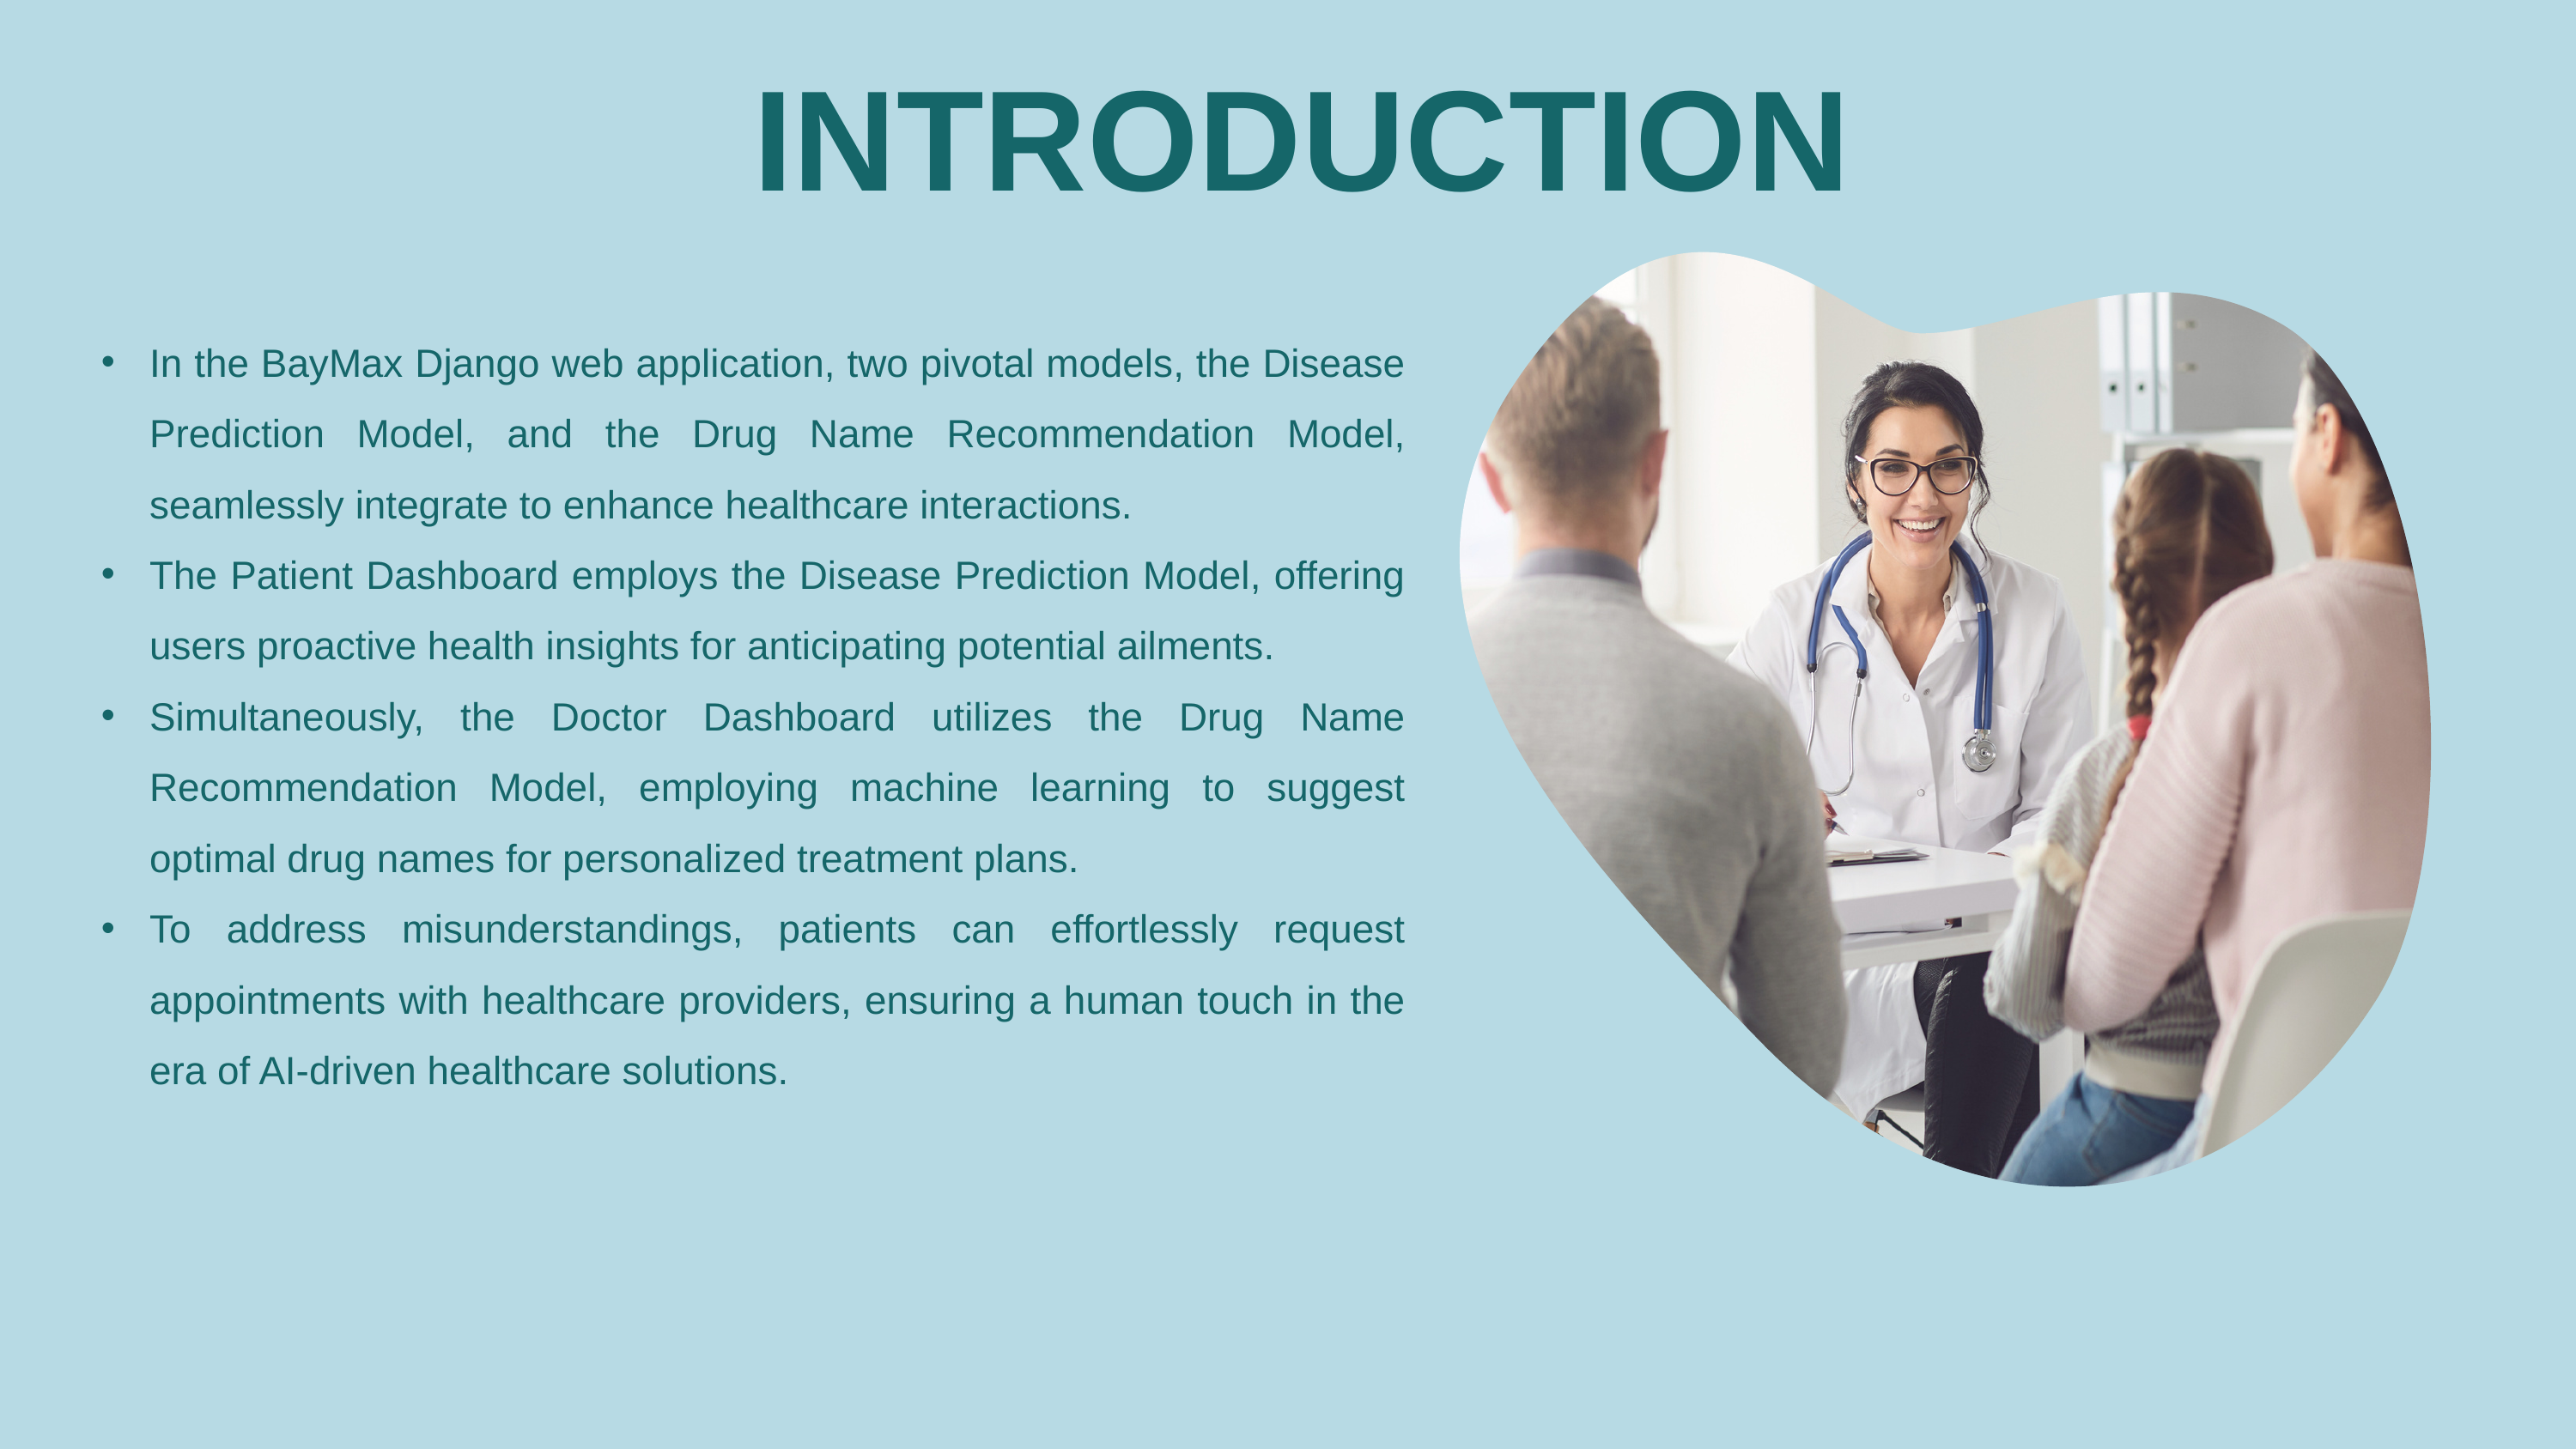

INTRODUCTION

In the BayMax Django web application, two pivotal models, the Disease Prediction Model, and the Drug Name Recommendation Model, seamlessly integrate to enhance healthcare interactions.
The Patient Dashboard employs the Disease Prediction Model, offering users proactive health insights for anticipating potential ailments.
Simultaneously, the Doctor Dashboard utilizes the Drug Name Recommendation Model, employing machine learning to suggest optimal drug names for personalized treatment plans.
To address misunderstandings, patients can effortlessly request appointments with healthcare providers, ensuring a human touch in the era of AI-driven healthcare solutions.